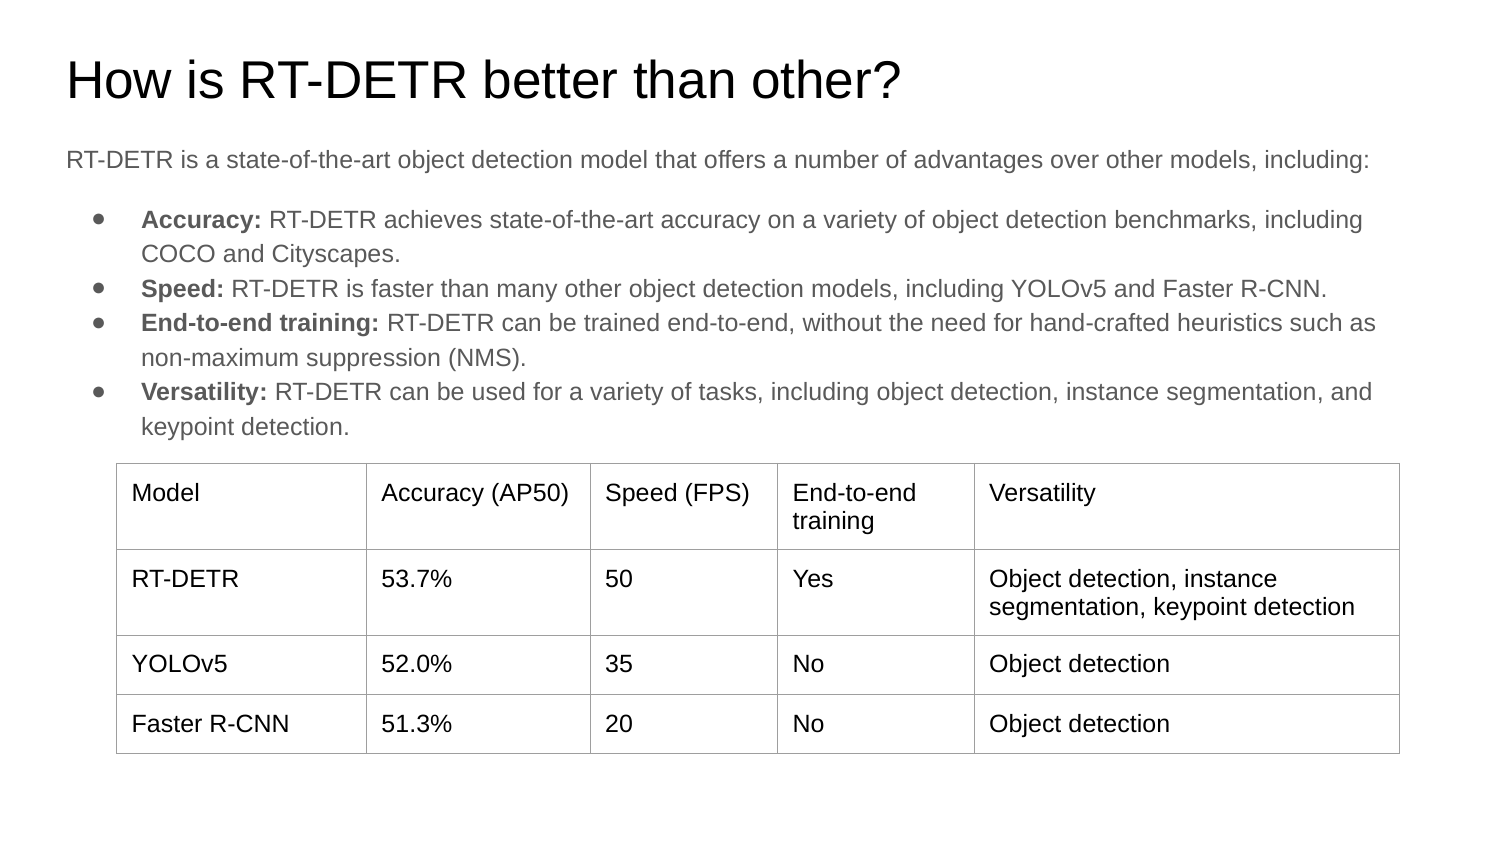

# How is RT-DETR better than other?
RT-DETR is a state-of-the-art object detection model that offers a number of advantages over other models, including:
Accuracy: RT-DETR achieves state-of-the-art accuracy on a variety of object detection benchmarks, including COCO and Cityscapes.
Speed: RT-DETR is faster than many other object detection models, including YOLOv5 and Faster R-CNN.
End-to-end training: RT-DETR can be trained end-to-end, without the need for hand-crafted heuristics such as non-maximum suppression (NMS).
Versatility: RT-DETR can be used for a variety of tasks, including object detection, instance segmentation, and keypoint detection.

| Model | Accuracy (AP50) | Speed (FPS) | End-to-end training | Versatility |
| --- | --- | --- | --- | --- |
| RT-DETR | 53.7% | 50 | Yes | Object detection, instance segmentation, keypoint detection |
| YOLOv5 | 52.0% | 35 | No | Object detection |
| Faster R-CNN | 51.3% | 20 | No | Object detection |